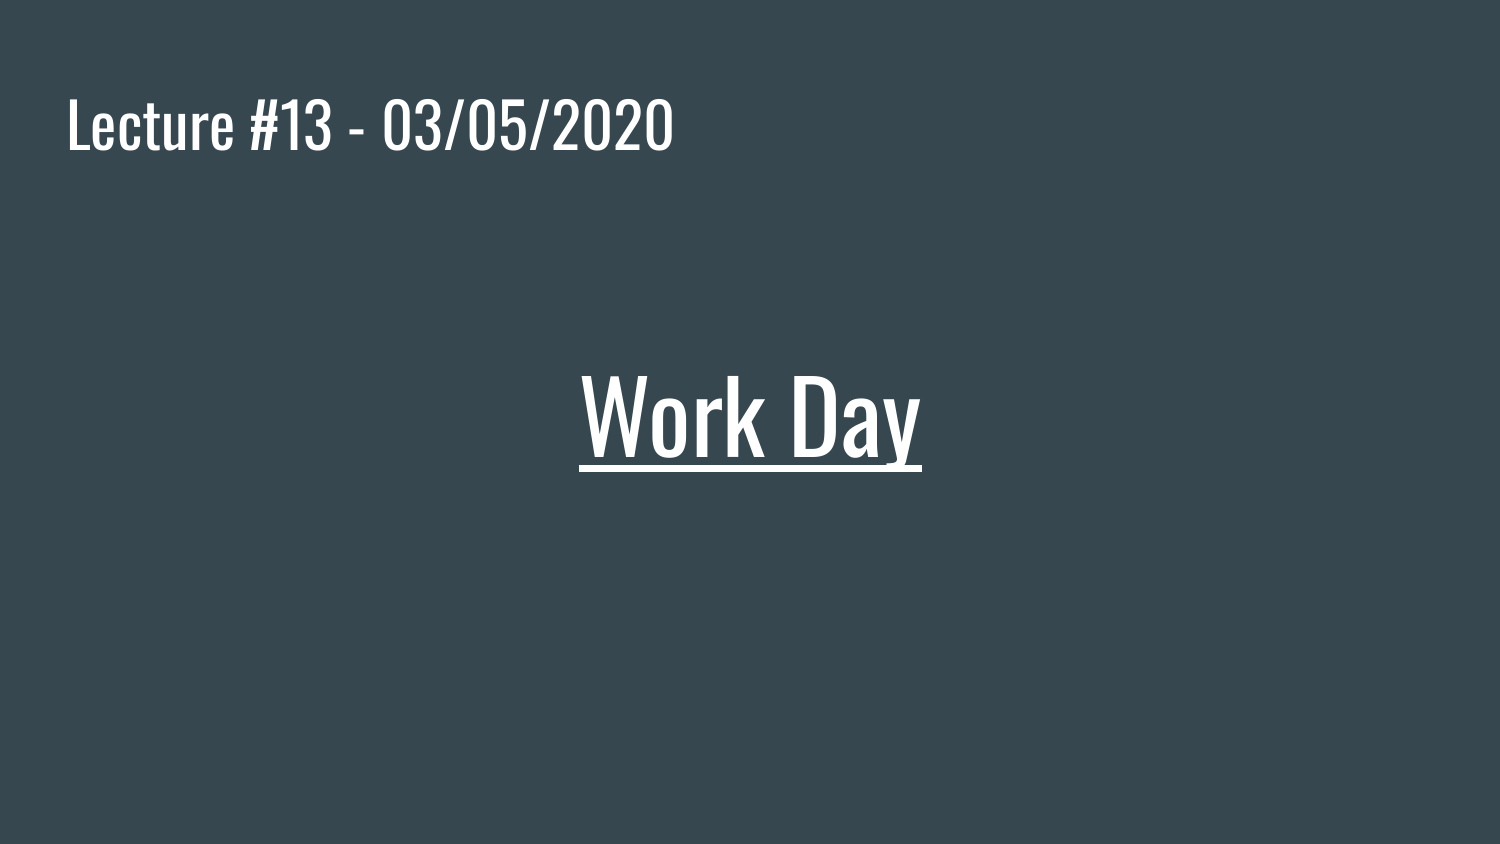

# Lecture #13 - 03/05/2020
Work Day